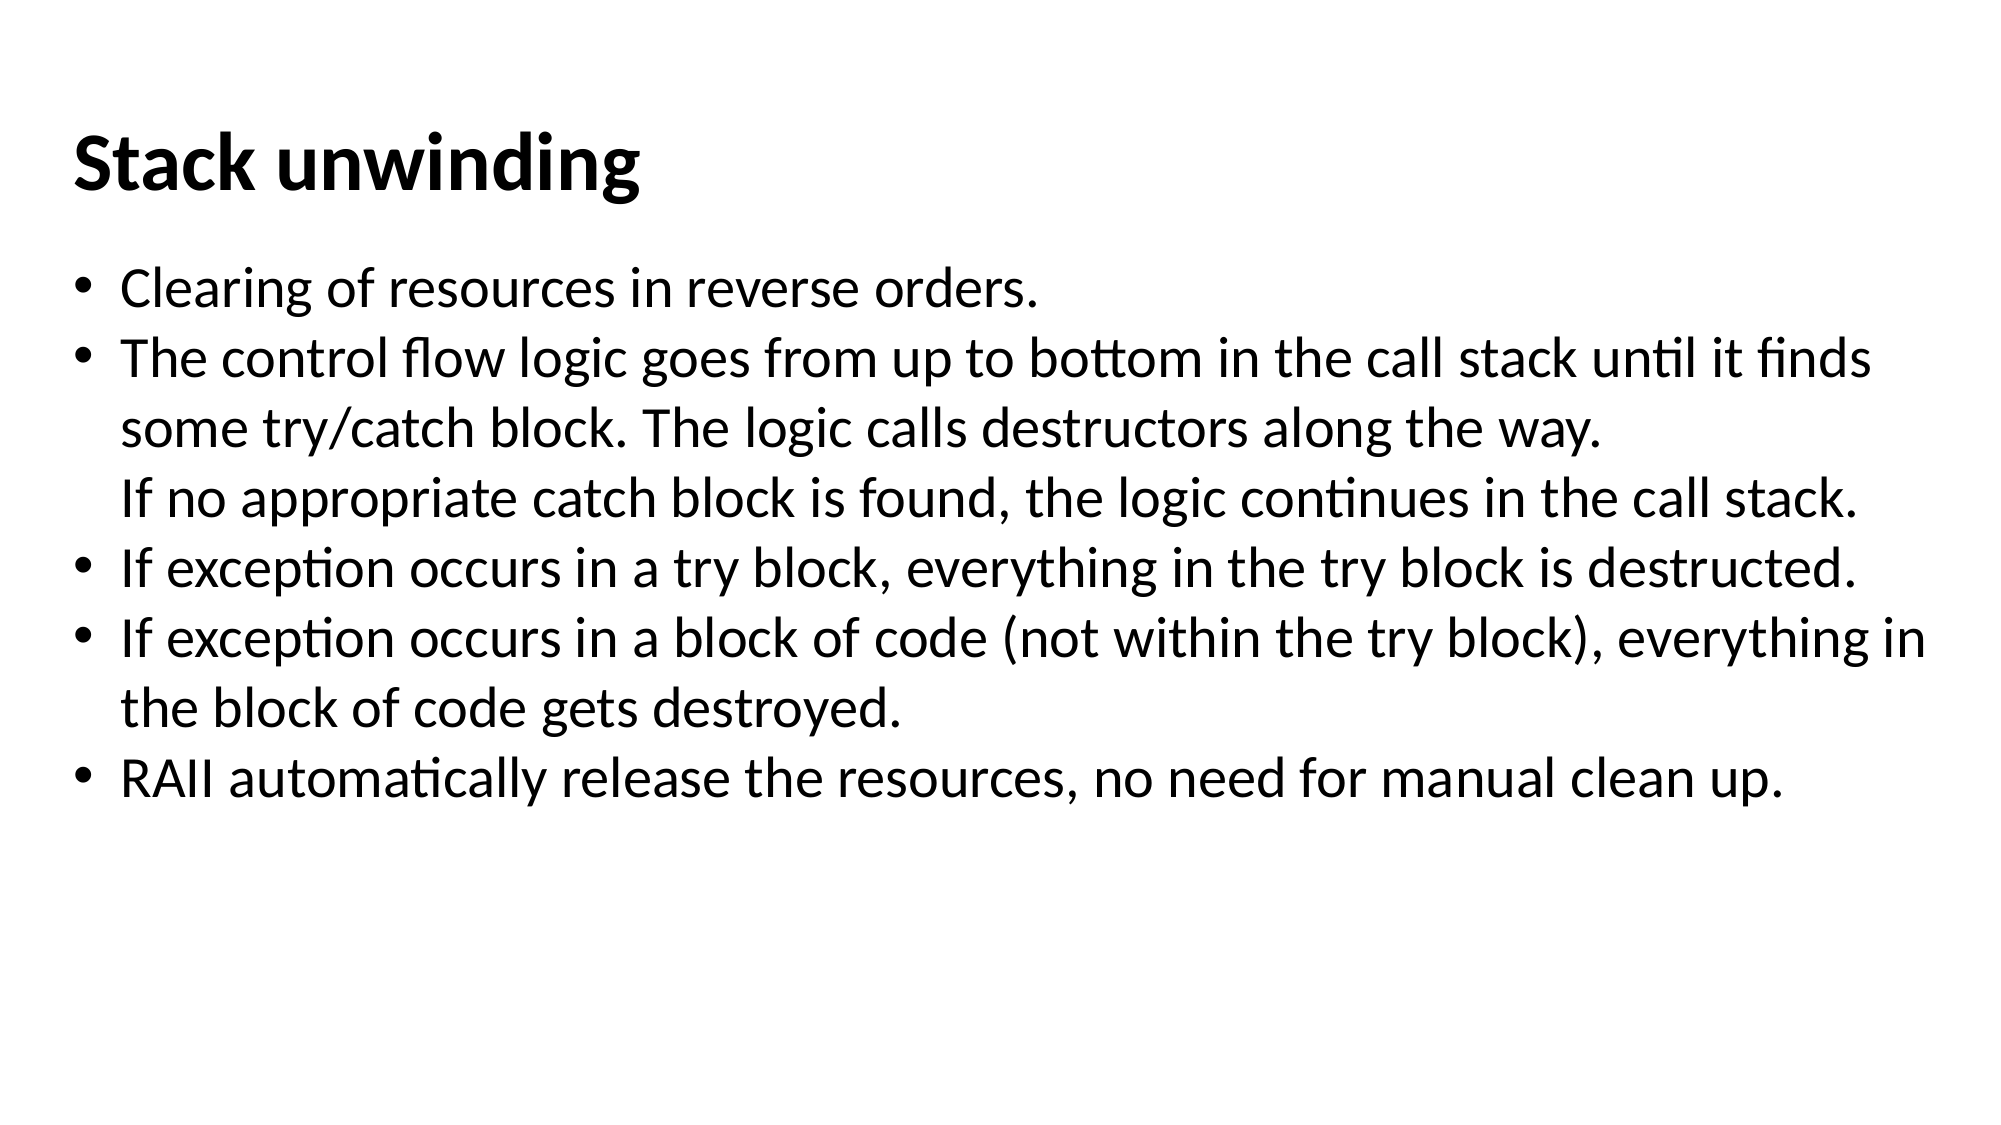

Stack unwinding
Clearing of resources in reverse orders.
The control flow logic goes from up to bottom in the call stack until it finds some try/catch block. The logic calls destructors along the way.
If no appropriate catch block is found, the logic continues in the call stack.
If exception occurs in a try block, everything in the try block is destructed.
If exception occurs in a block of code (not within the try block), everything in the block of code gets destroyed.
RAII automatically release the resources, no need for manual clean up.